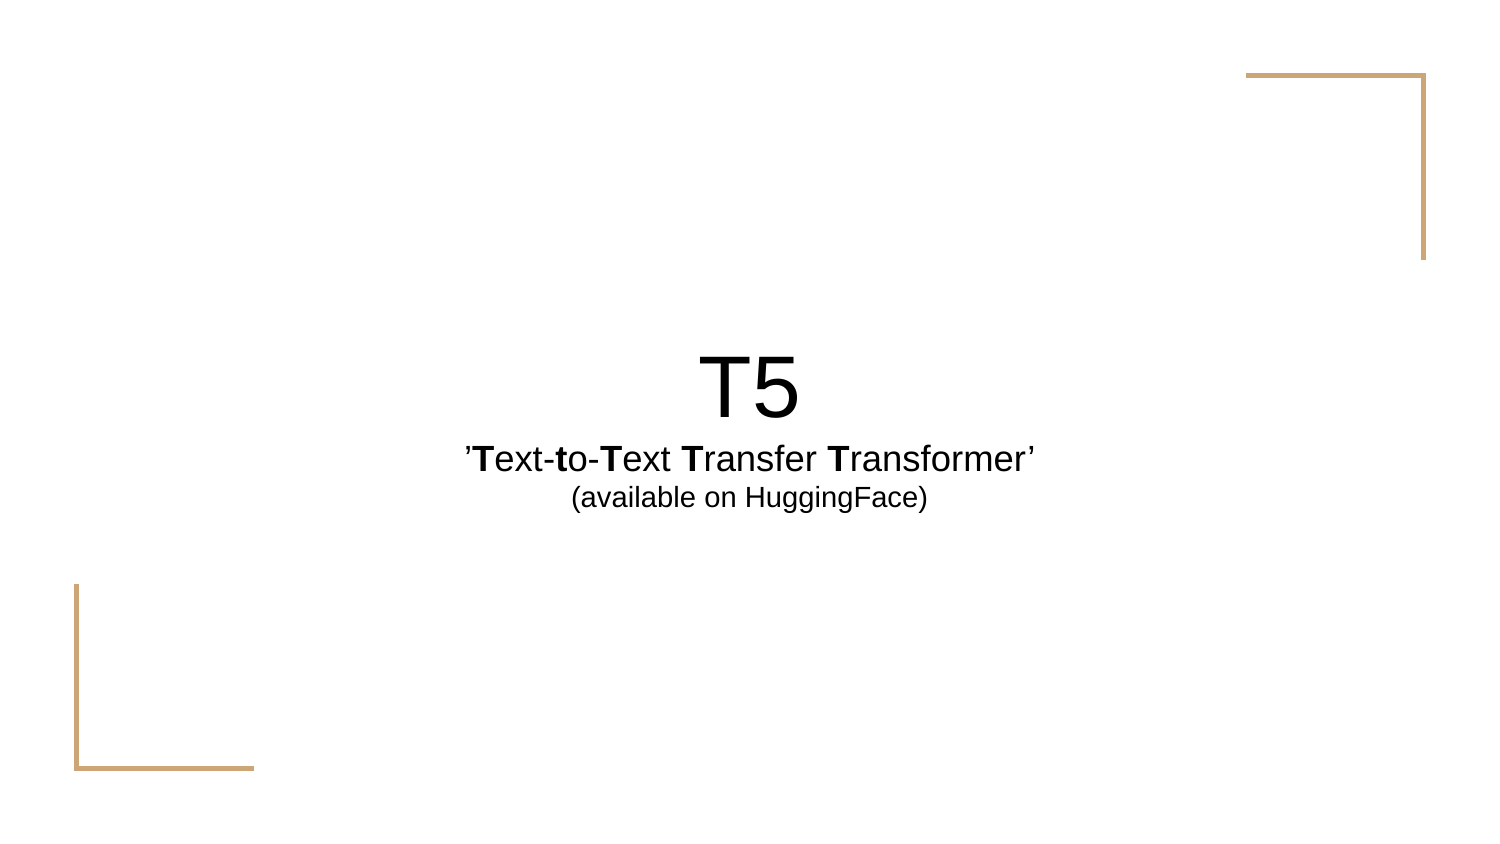

# T5
’Text-to-Text Transfer Transformer’
(available on HuggingFace)